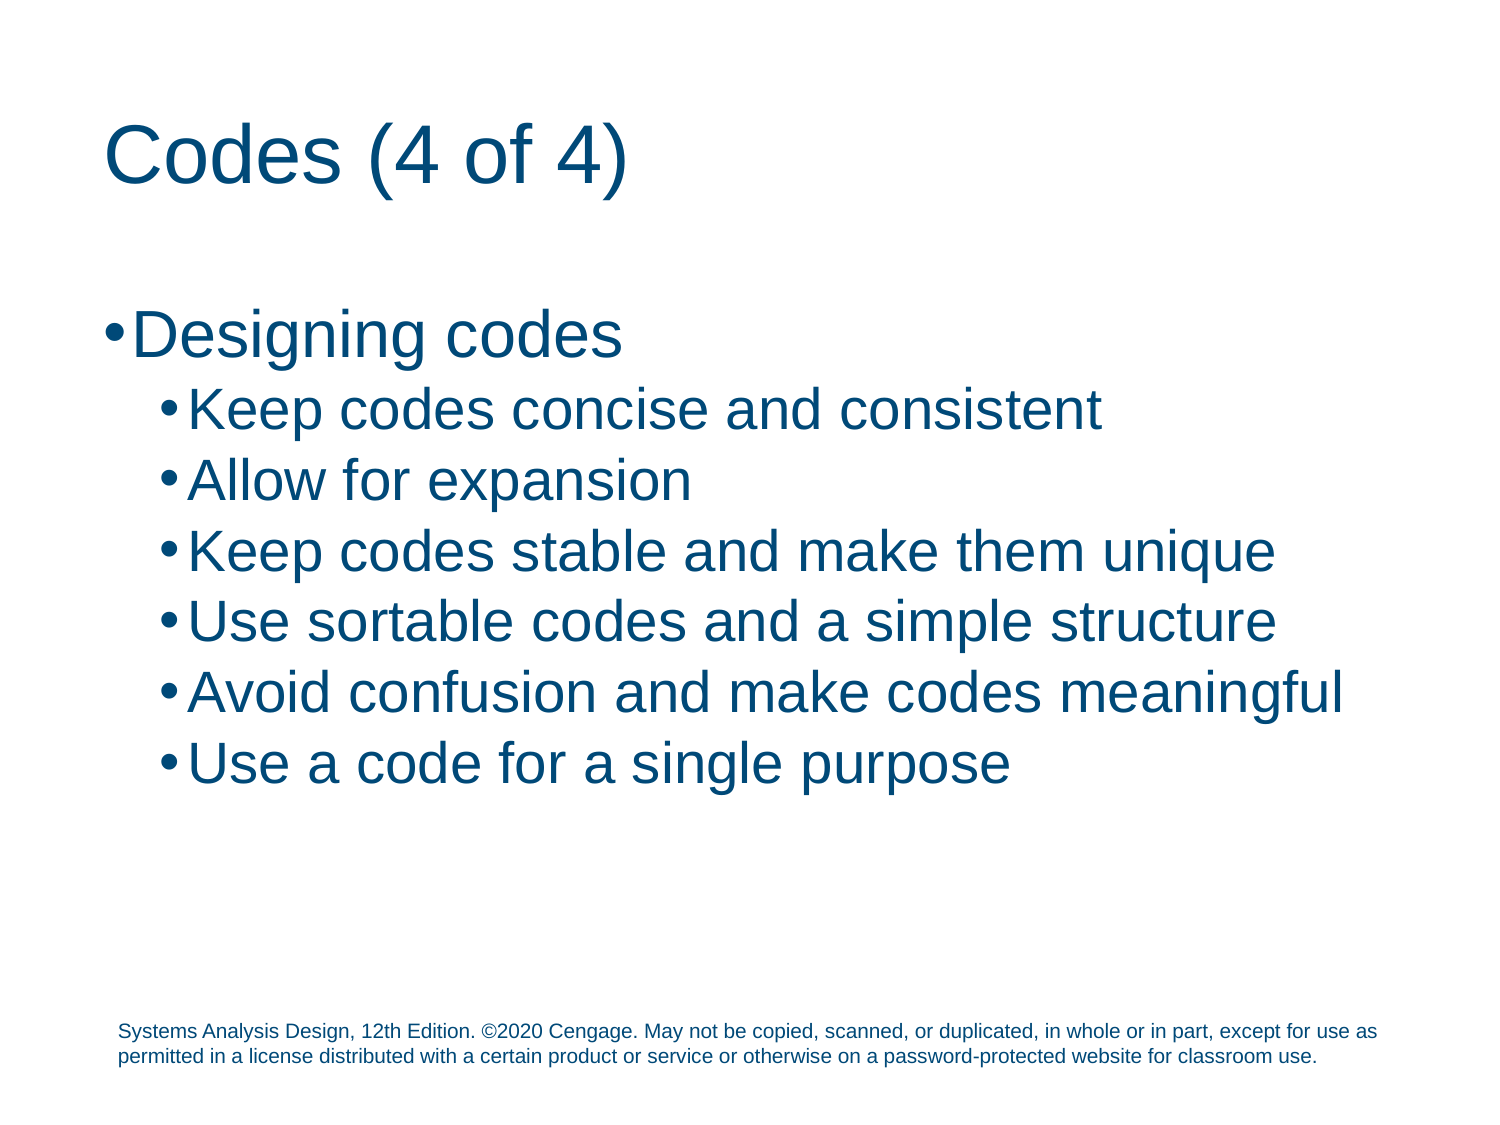

# Codes (4 of 4)
Designing codes
Keep codes concise and consistent
Allow for expansion
Keep codes stable and make them unique
Use sortable codes and a simple structure
Avoid confusion and make codes meaningful
Use a code for a single purpose
Systems Analysis Design, 12th Edition. ©2020 Cengage. May not be copied, scanned, or duplicated, in whole or in part, except for use as permitted in a license distributed with a certain product or service or otherwise on a password-protected website for classroom use.